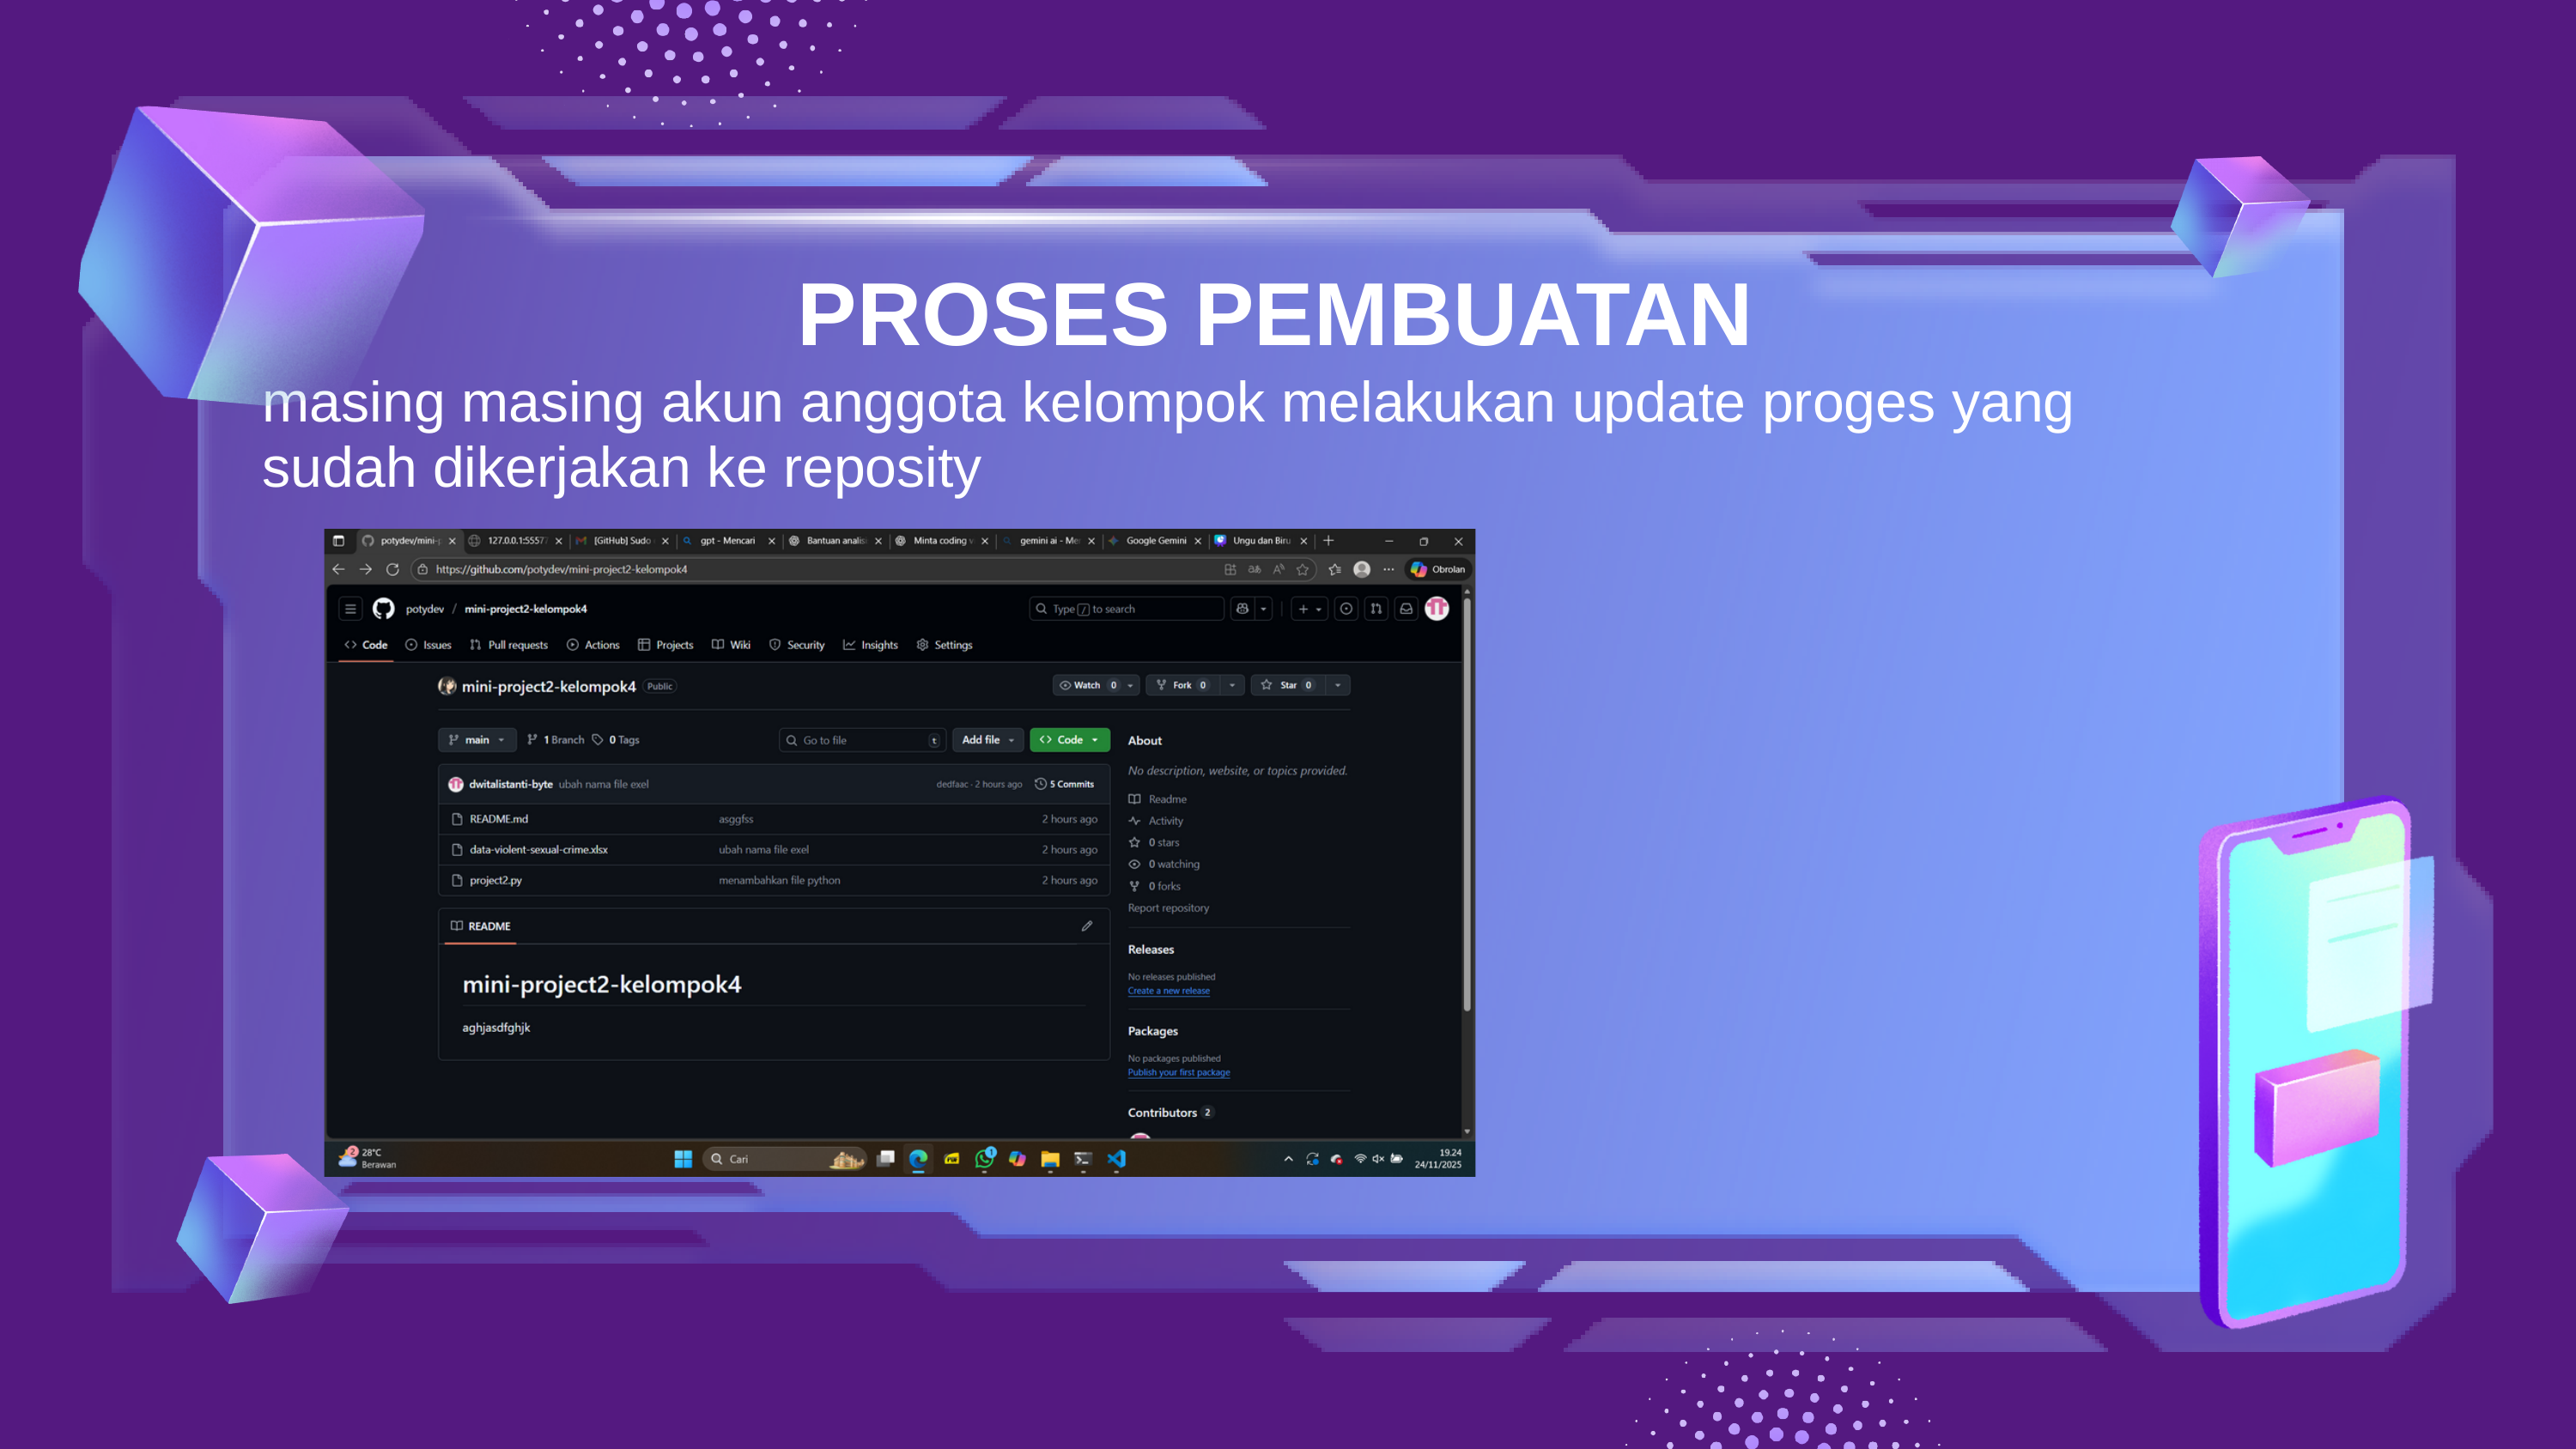

PROSES PEMBUATAN
masing masing akun anggota kelompok melakukan update proges yang sudah dikerjakan ke reposity